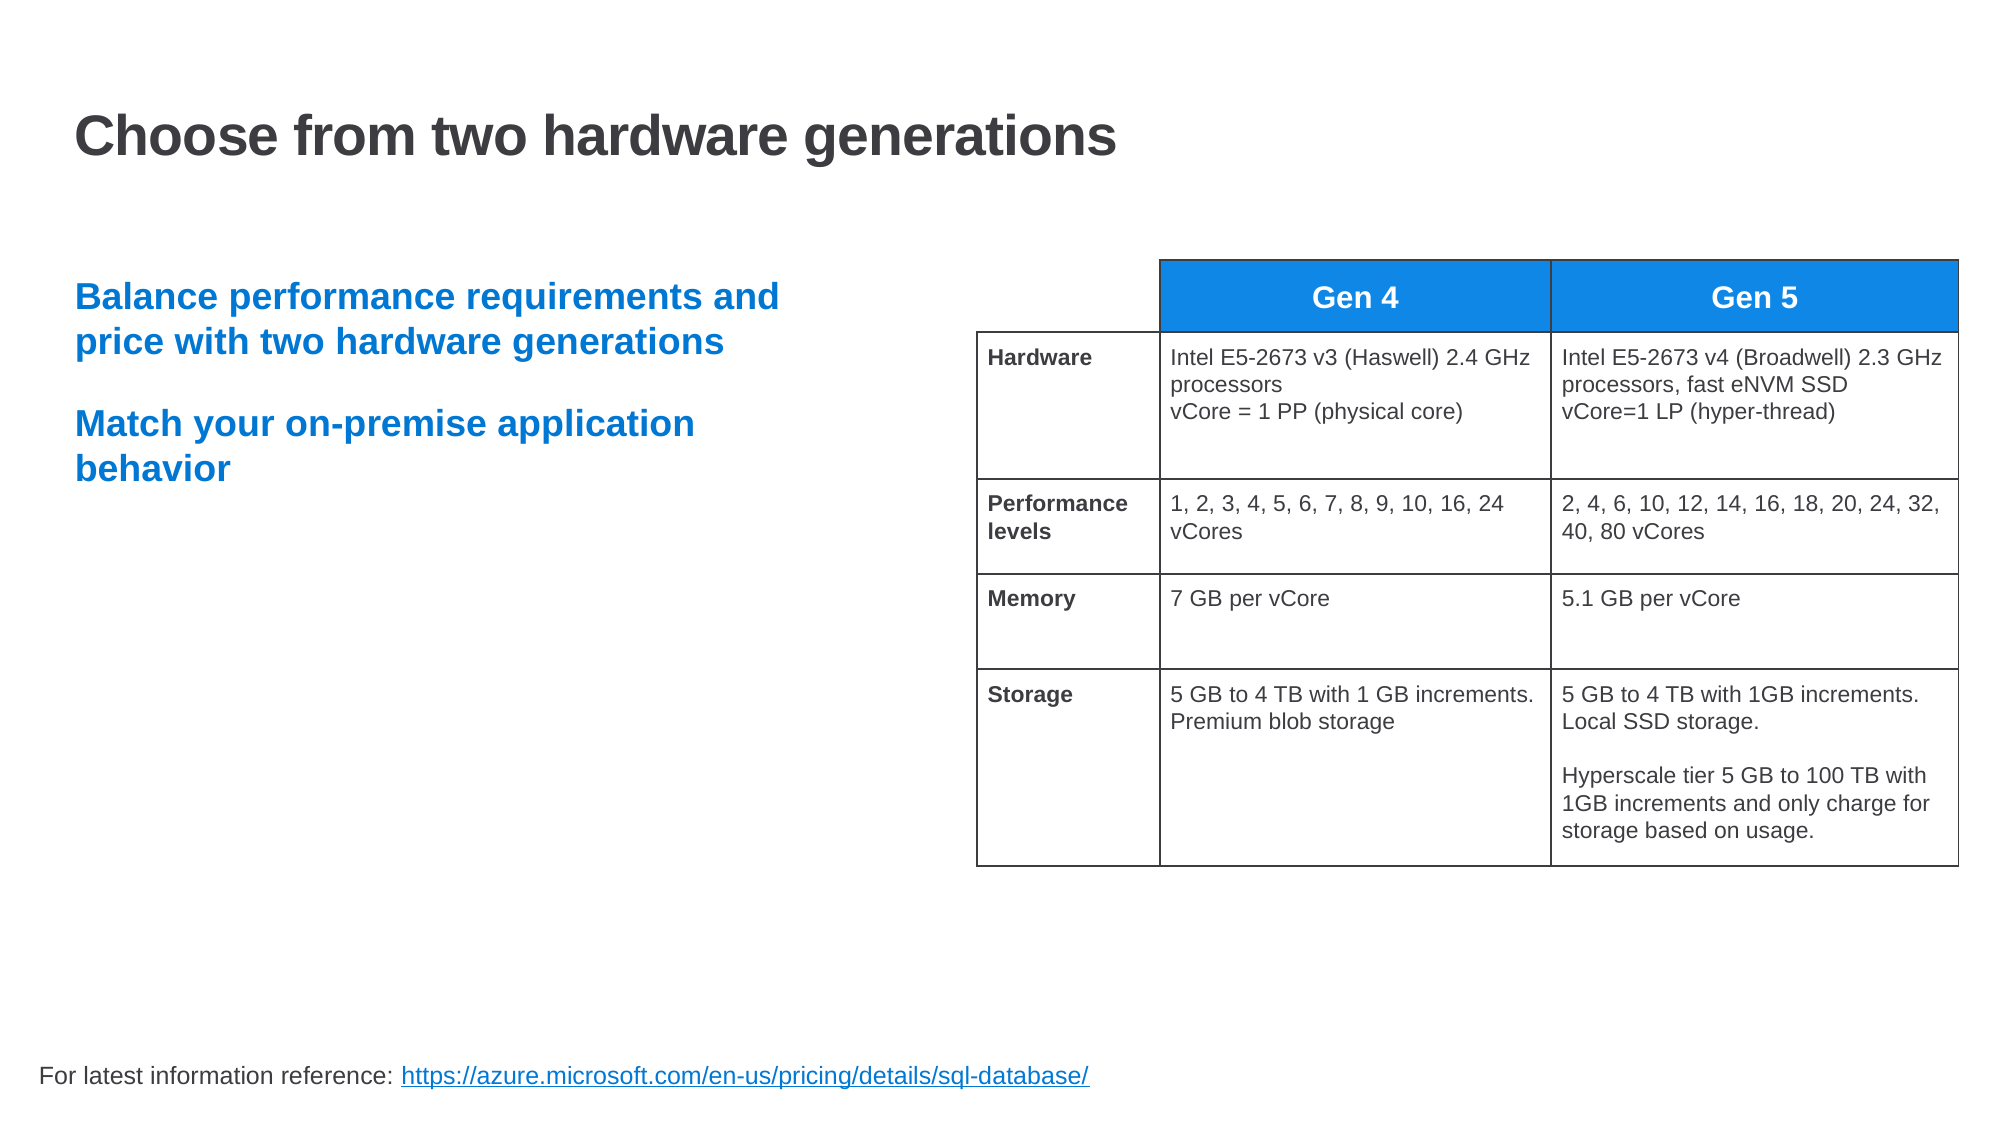

# Choose from two hardware generations

Balance performance requirements and price with two hardware generations
Match your on-premise application behavior

|  | Gen 4 | Gen 5 |
| --- | --- | --- |
| Hardware | Intel E5-2673 v3 (Haswell) 2.4 GHz processors vCore = 1 PP (physical core) | Intel E5-2673 v4 (Broadwell) 2.3 GHz processors, fast eNVM SSD vCore=1 LP (hyper-thread) |
| Performance levels | 1, 2, 3, 4, 5, 6, 7, 8, 9, 10, 16, 24 vCores | 2, 4, 6, 10, 12, 14, 16, 18, 20, 24, 32, 40, 80 vCores |
| Memory | 7 GB per vCore | 5.1 GB per vCore |
| Storage | 5 GB to 4 TB with 1 GB increments. Premium blob storage | 5 GB to 4 TB with 1GB increments. Local SSD storage. Hyperscale tier 5 GB to 100 TB with 1GB increments and only charge for storage based on usage. |

For latest information reference: https://azure.microsoft.com/en-us/pricing/details/sql-database/